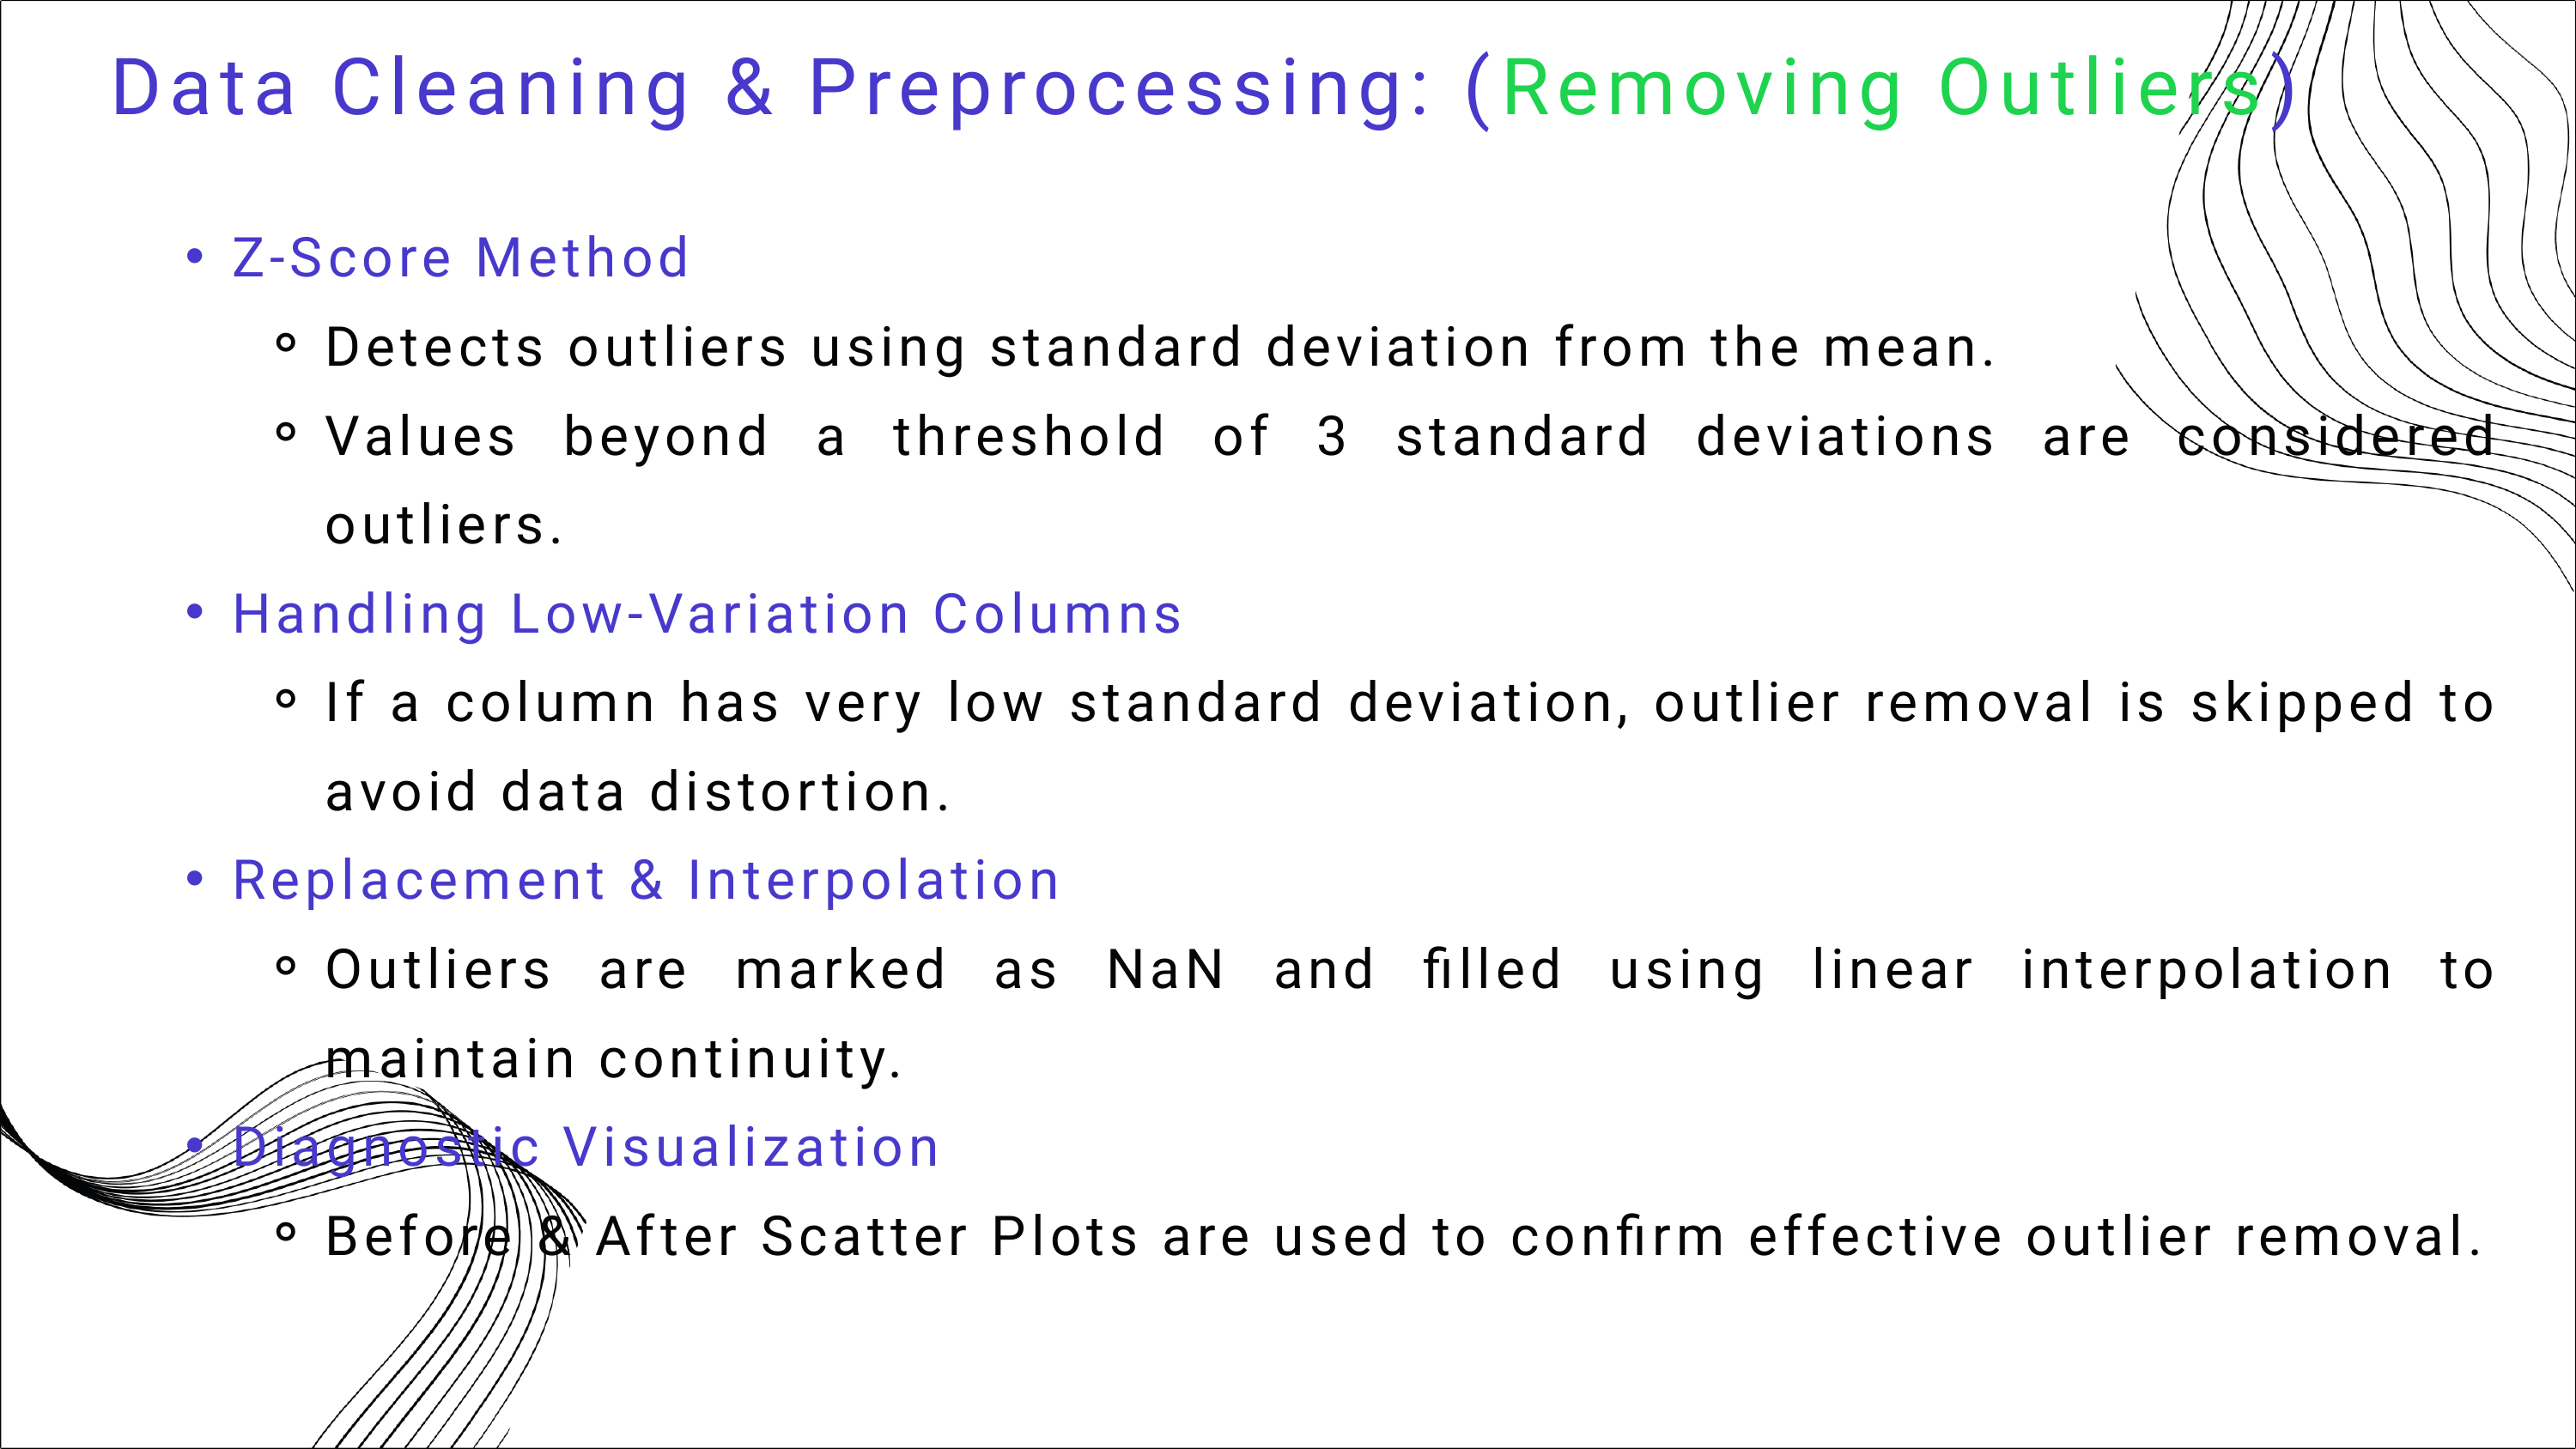

Data Cleaning & Preprocessing: (Removing Outliers)

Z-Score Method
Detects outliers using standard deviation from the mean.
Values beyond a threshold of 3 standard deviations are considered outliers.
Handling Low-Variation Columns
If a column has very low standard deviation, outlier removal is skipped to avoid data distortion.
Replacement & Interpolation
Outliers are marked as NaN and filled using linear interpolation to maintain continuity.
Diagnostic Visualization
Before & After Scatter Plots are used to confirm effective outlier removal.